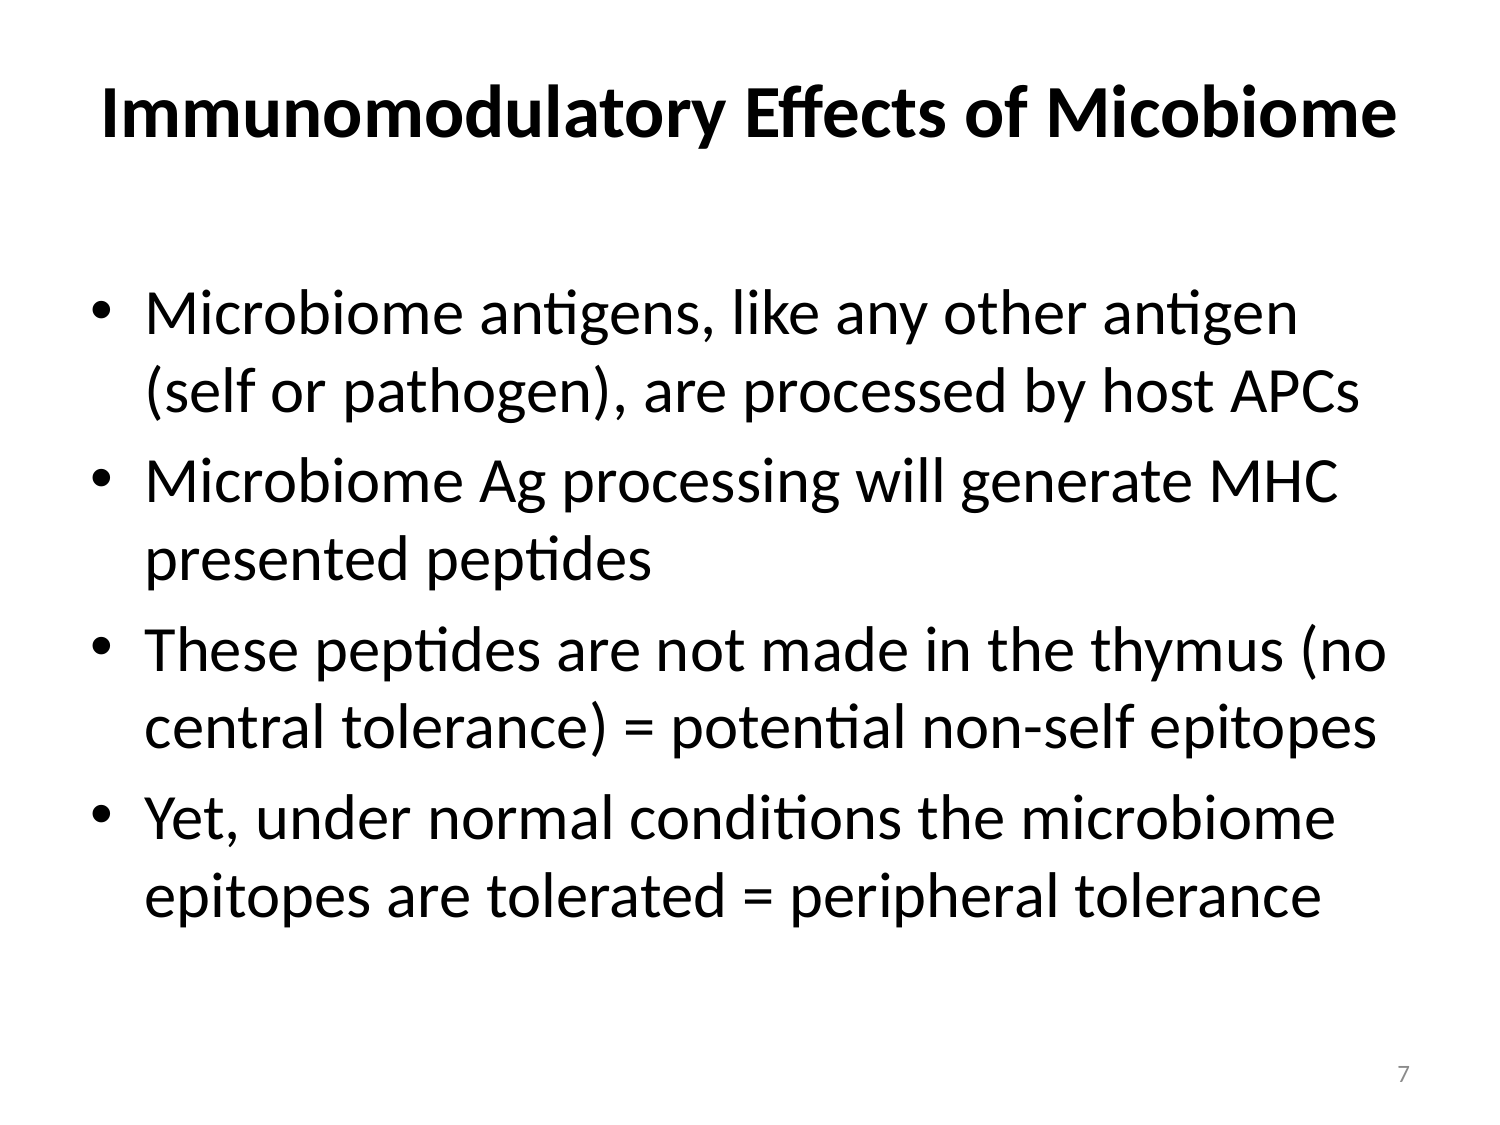

# Immunomodulatory Effects of Micobiome
Microbiome antigens, like any other antigen (self or pathogen), are processed by host APCs
Microbiome Ag processing will generate MHC presented peptides
These peptides are not made in the thymus (no central tolerance) = potential non-self epitopes
Yet, under normal conditions the microbiome epitopes are tolerated = peripheral tolerance
7